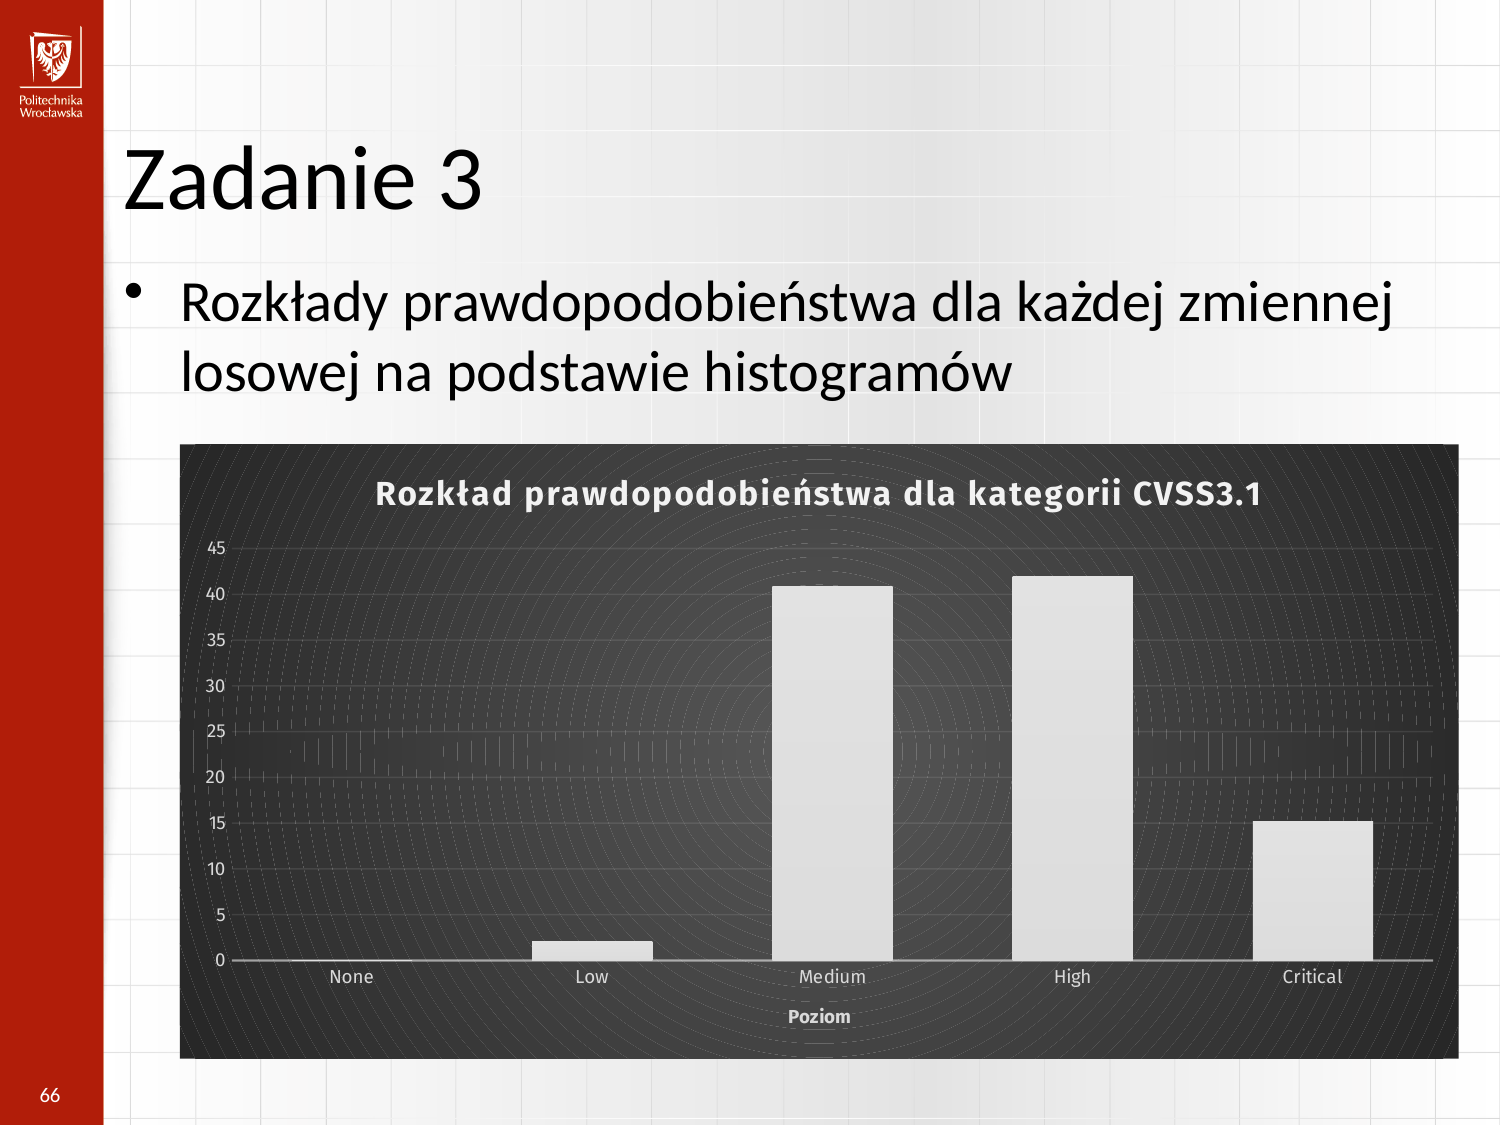

Zadanie 3
Rozkłady prawdopodobieństwa dla każdej zmiennej losowej na podstawie histogramów

### Chart: Rozkład prawdopodobieństwa dla kategorii CVSS3.1

| Category |  |
|---|---|
| None | 0.0 |
| Low | 2.06178819217175 |
| Medium | 40.814242701924336 |
| High | 41.98978923942924 |
| Critical | 15.13417986647467 |